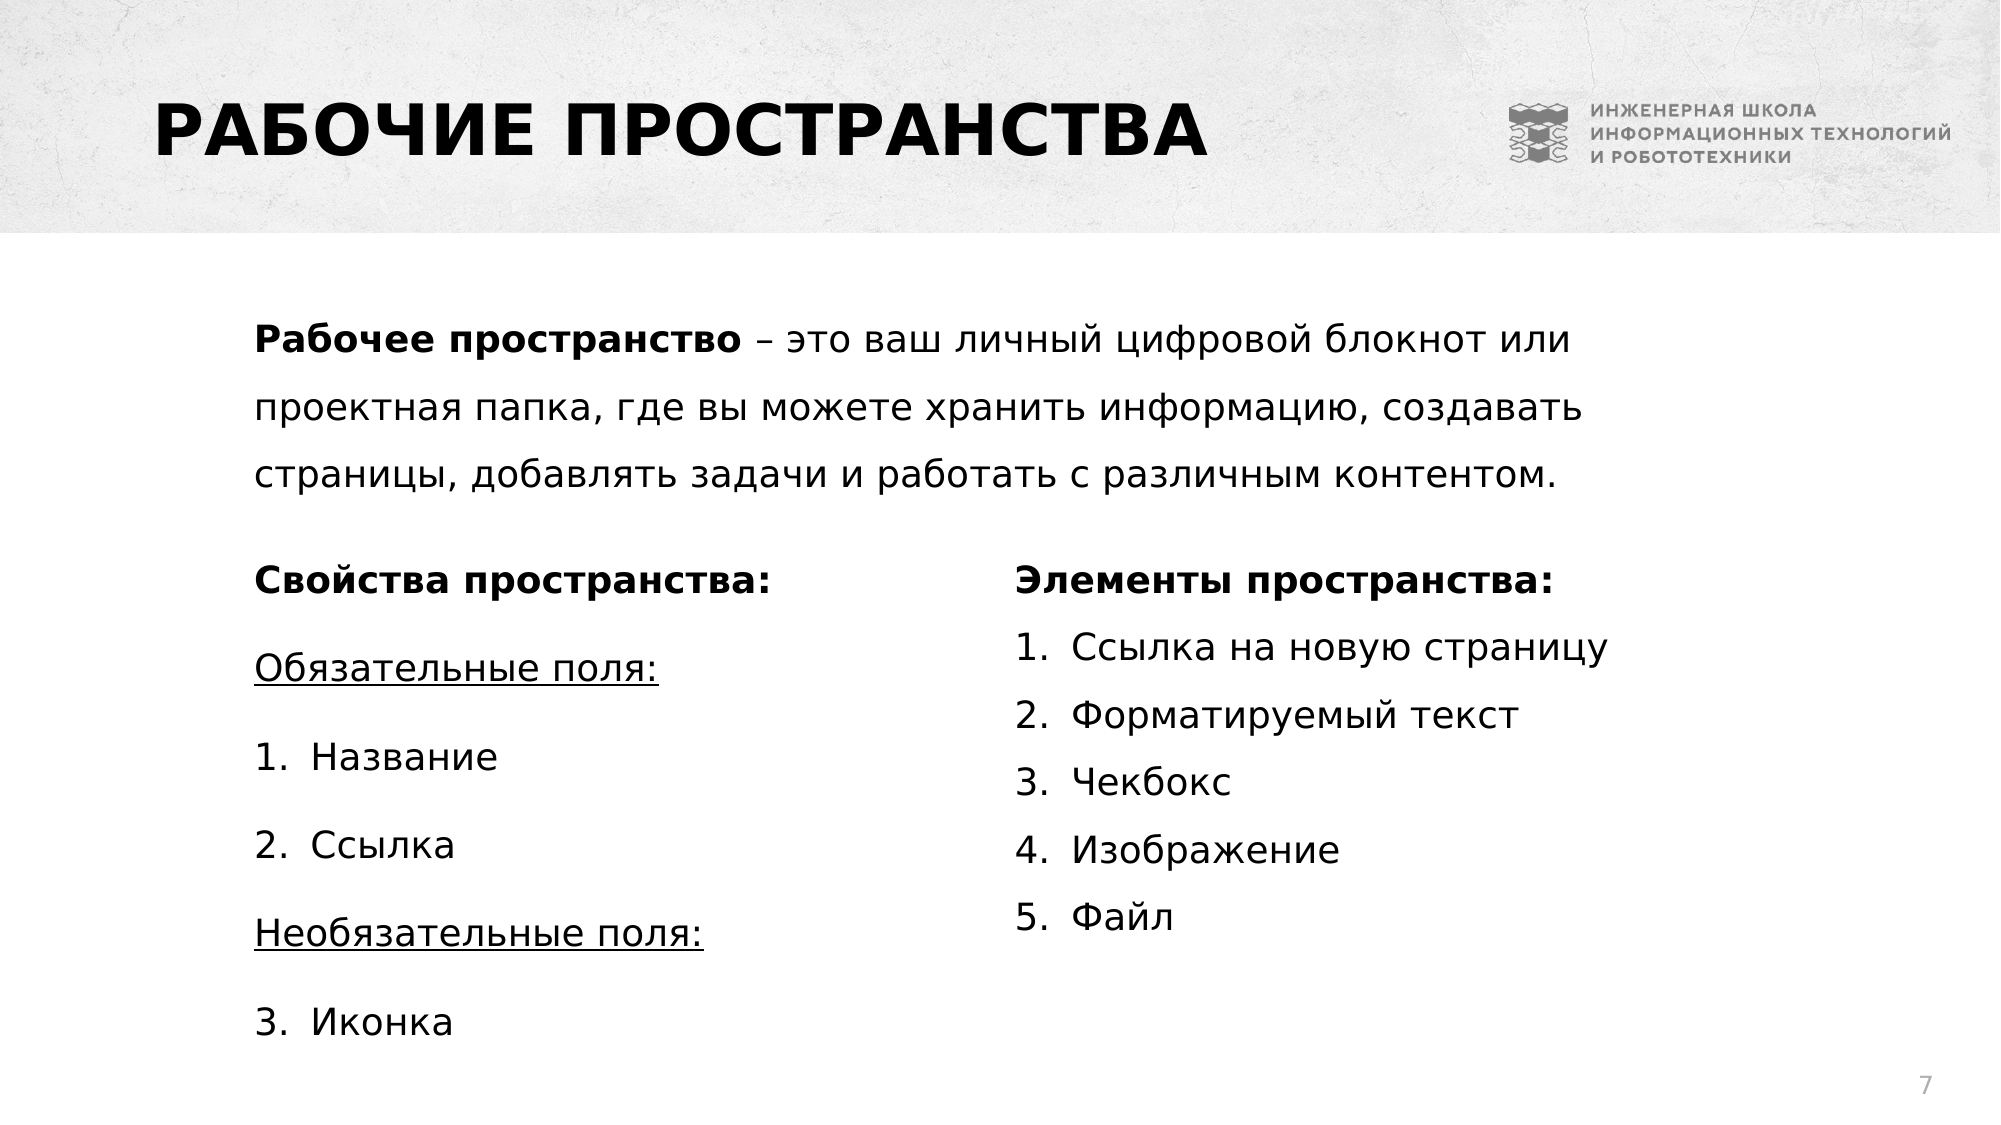

# Рабочие пространства
Рабочее пространство – это ваш личный цифровой блокнот или проектная папка, где вы можете хранить информацию, создавать страницы, добавлять задачи и работать с различным контентом.
Свойства пространства:
Обязательные поля:
Название
Ссылка
Необязательные поля:
Иконка
Элементы пространства:
Ссылка на новую страницу
Форматируемый текст
Чекбокс
Изображение
Файл
7